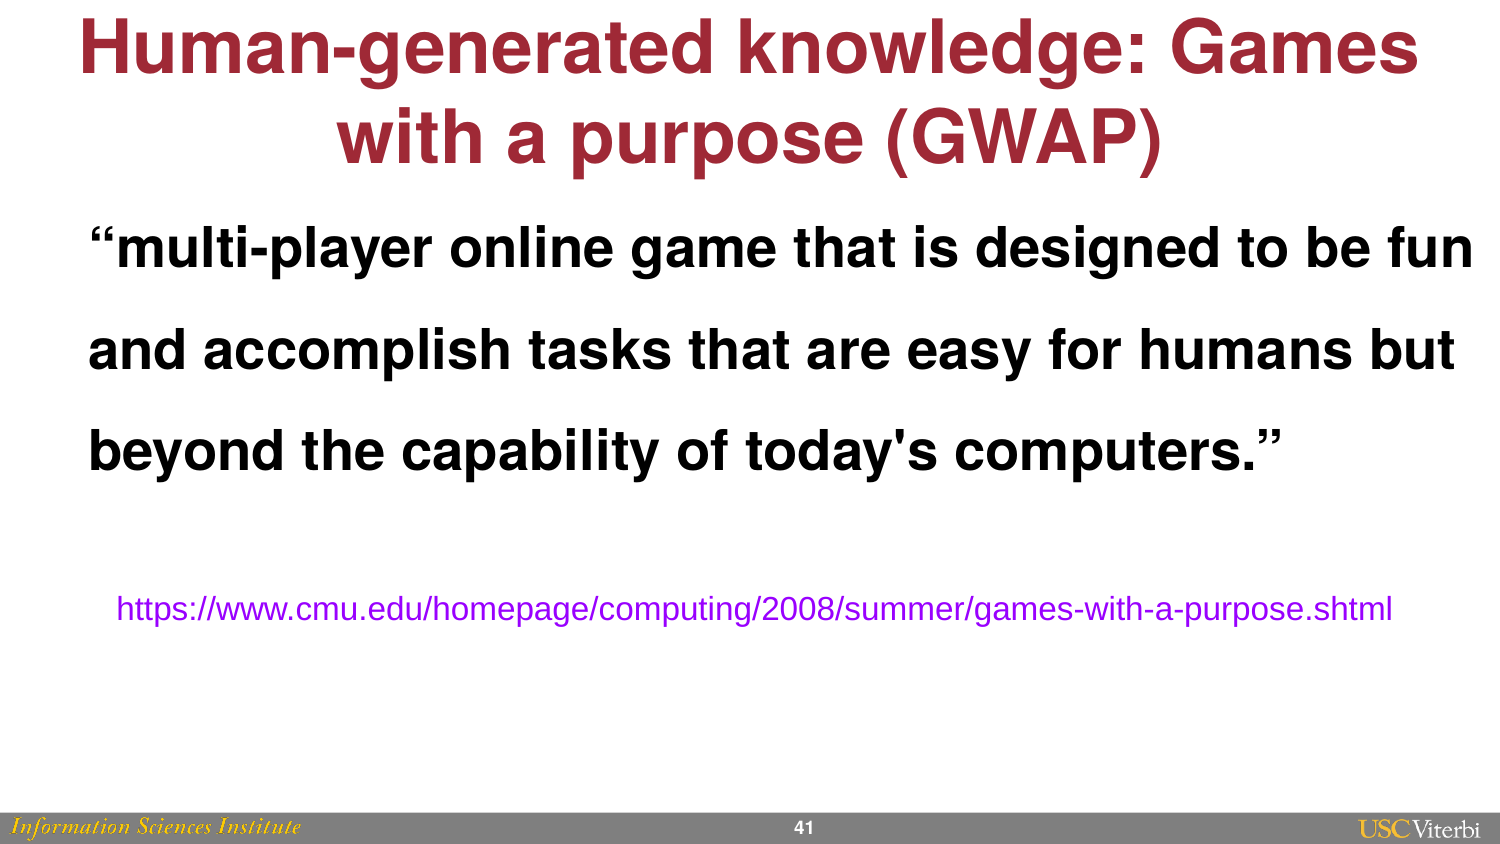

# Human-generated knowledge: Games with a purpose (GWAP)
“multi-player online game that is designed to be fun and accomplish tasks that are easy for humans but beyond the capability of today's computers.”
https://www.cmu.edu/homepage/computing/2008/summer/games-with-a-purpose.shtml
41